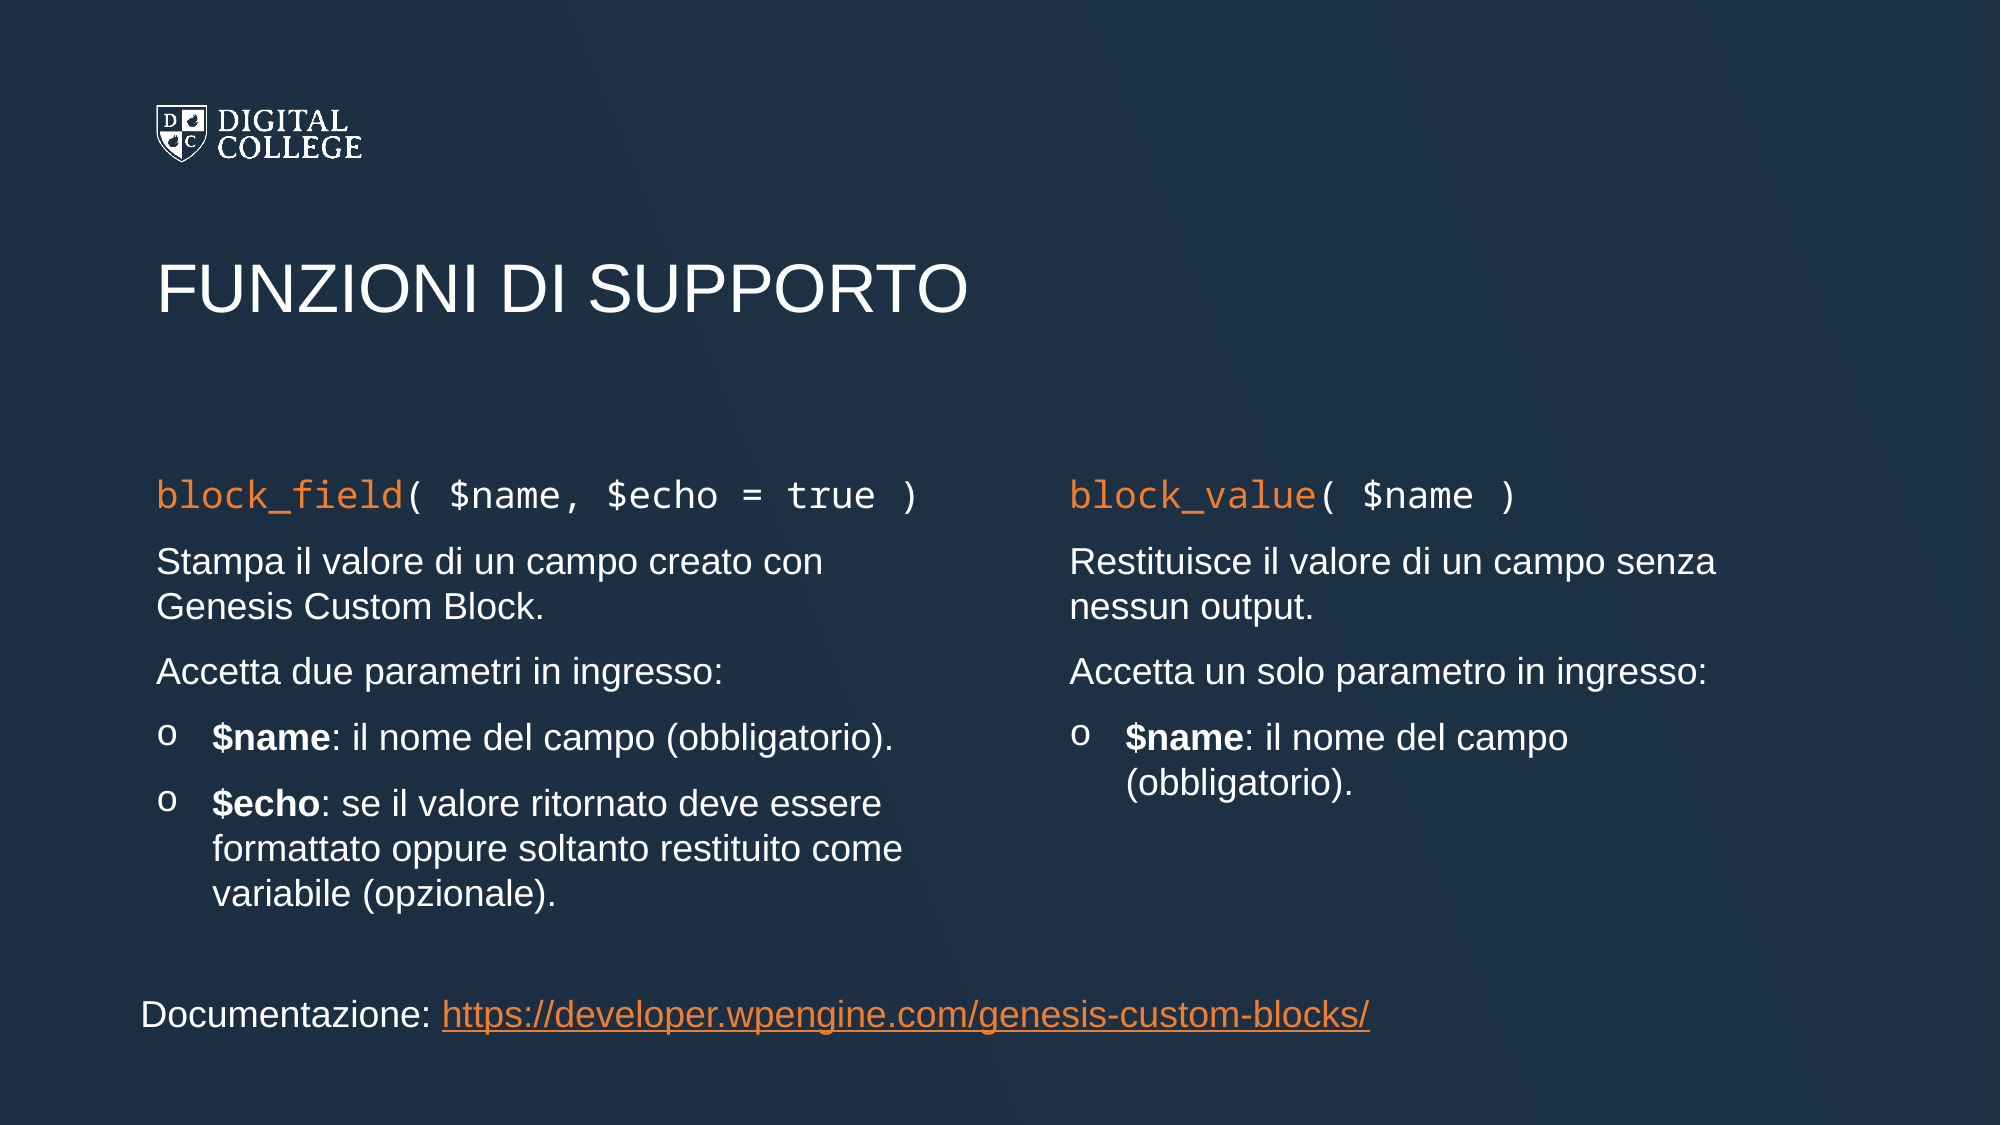

# FUNZIONI DI SUPPORTO
block_field( $name, $echo = true )
Stampa il valore di un campo creato con Genesis Custom Block.
Accetta due parametri in ingresso:
$name: il nome del campo (obbligatorio).
$echo: se il valore ritornato deve essere formattato oppure soltanto restituito come variabile (opzionale).

block_value( $name )
Restituisce il valore di un campo senza nessun output.
Accetta un solo parametro in ingresso:
$name: il nome del campo (obbligatorio).
Documentazione: https://developer.wpengine.com/genesis-custom-blocks/